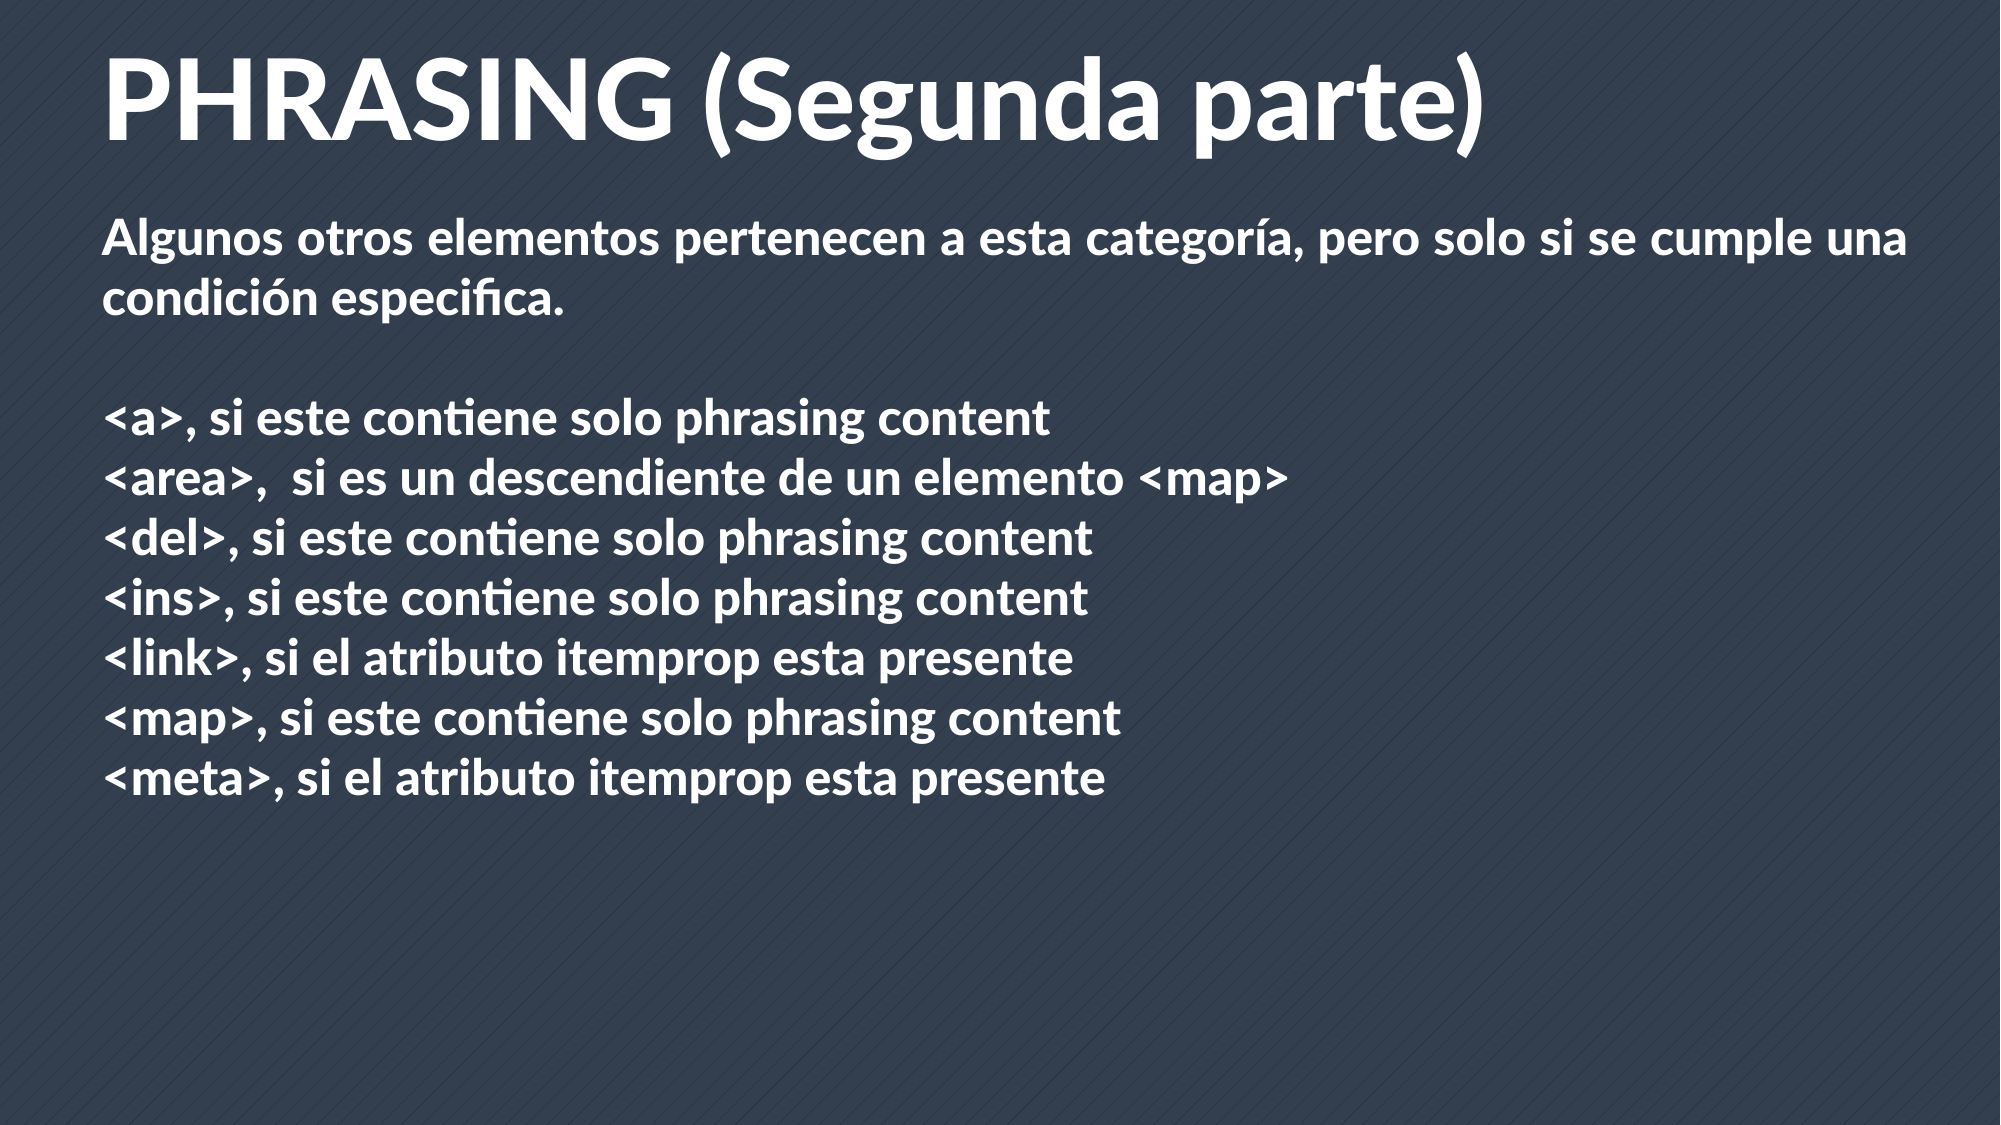

PHRASING (Segunda parte)
Algunos otros elementos pertenecen a esta categoría, pero solo si se cumple una condición especifica.

<a>, si este contiene solo phrasing content
<area>,  si es un descendiente de un elemento <map>
<del>, si este contiene solo phrasing content
<ins>, si este contiene solo phrasing content
<link>, si el atributo itemprop esta presente
<map>, si este contiene solo phrasing content
<meta>, si el atributo itemprop esta presente